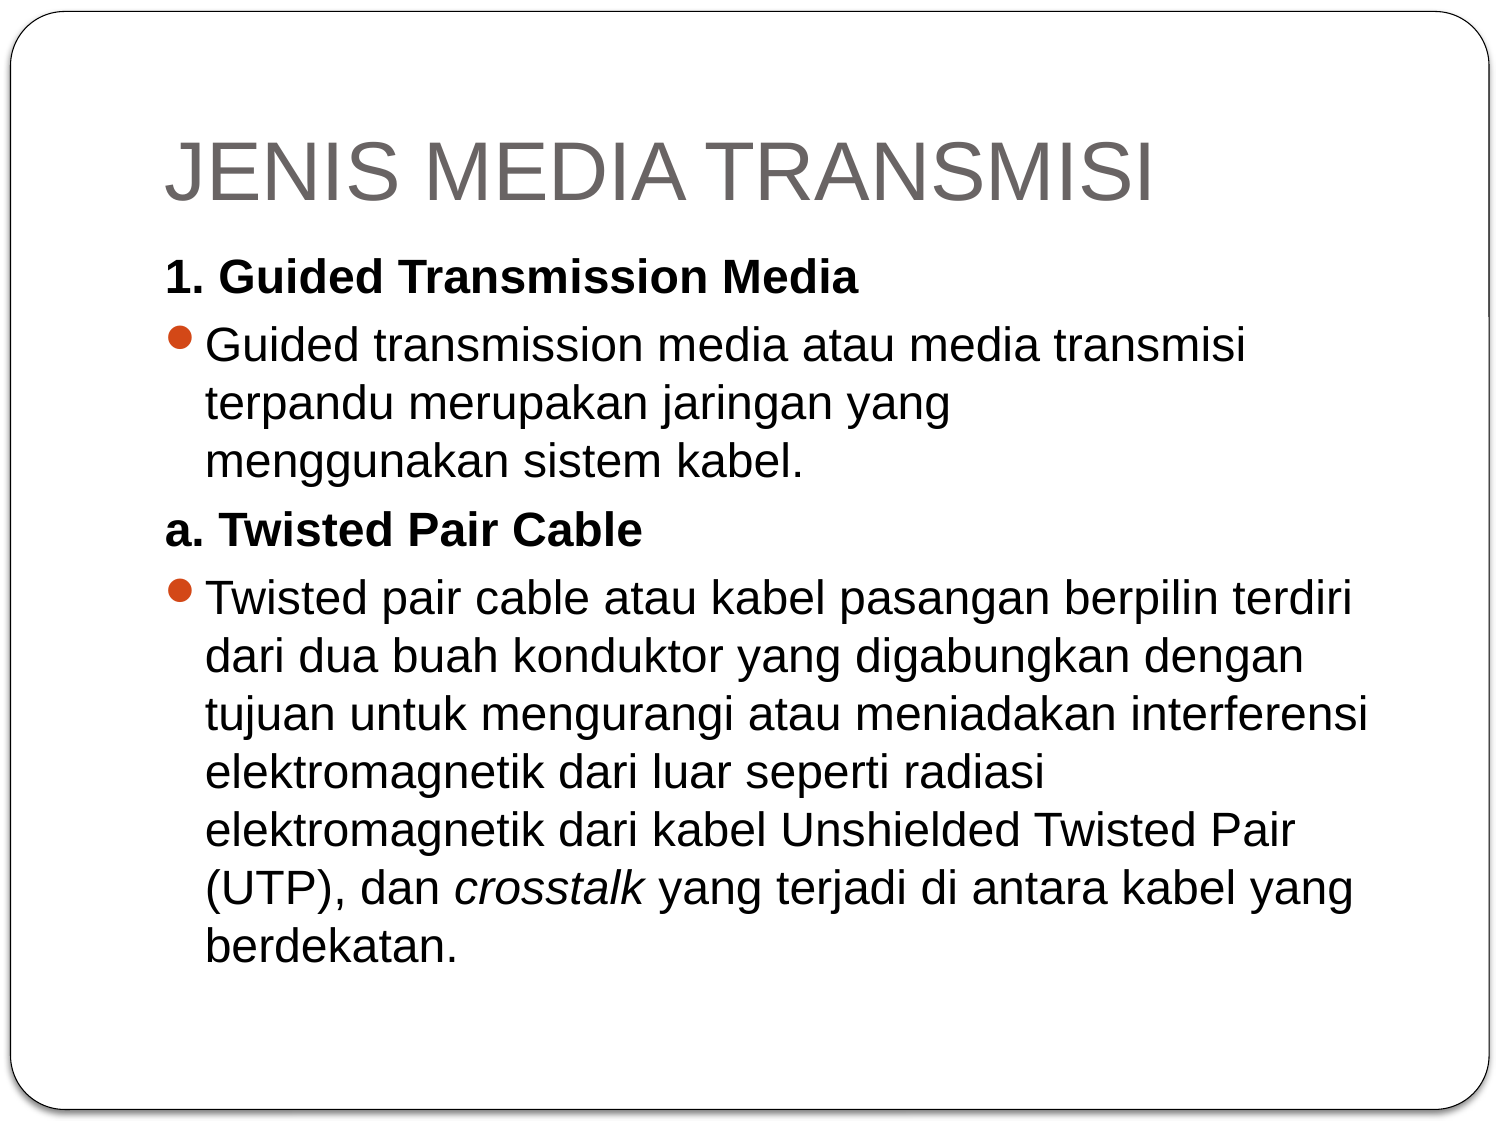

# JENIS MEDIA TRANSMISI
1. Guided Transmission Media
Guided transmission media atau media transmisi terpandu merupakan jaringan yang menggunakan sistem kabel.
a. Twisted Pair Cable
Twisted pair cable atau kabel pasangan berpilin terdiri dari dua buah konduktor yang digabungkan dengan tujuan untuk mengurangi atau meniadakan interferensi elektromagnetik dari luar seperti radiasi elektromagnetik dari kabel Unshielded Twisted Pair (UTP), dan crosstalk yang terjadi di antara kabel yang berdekatan.